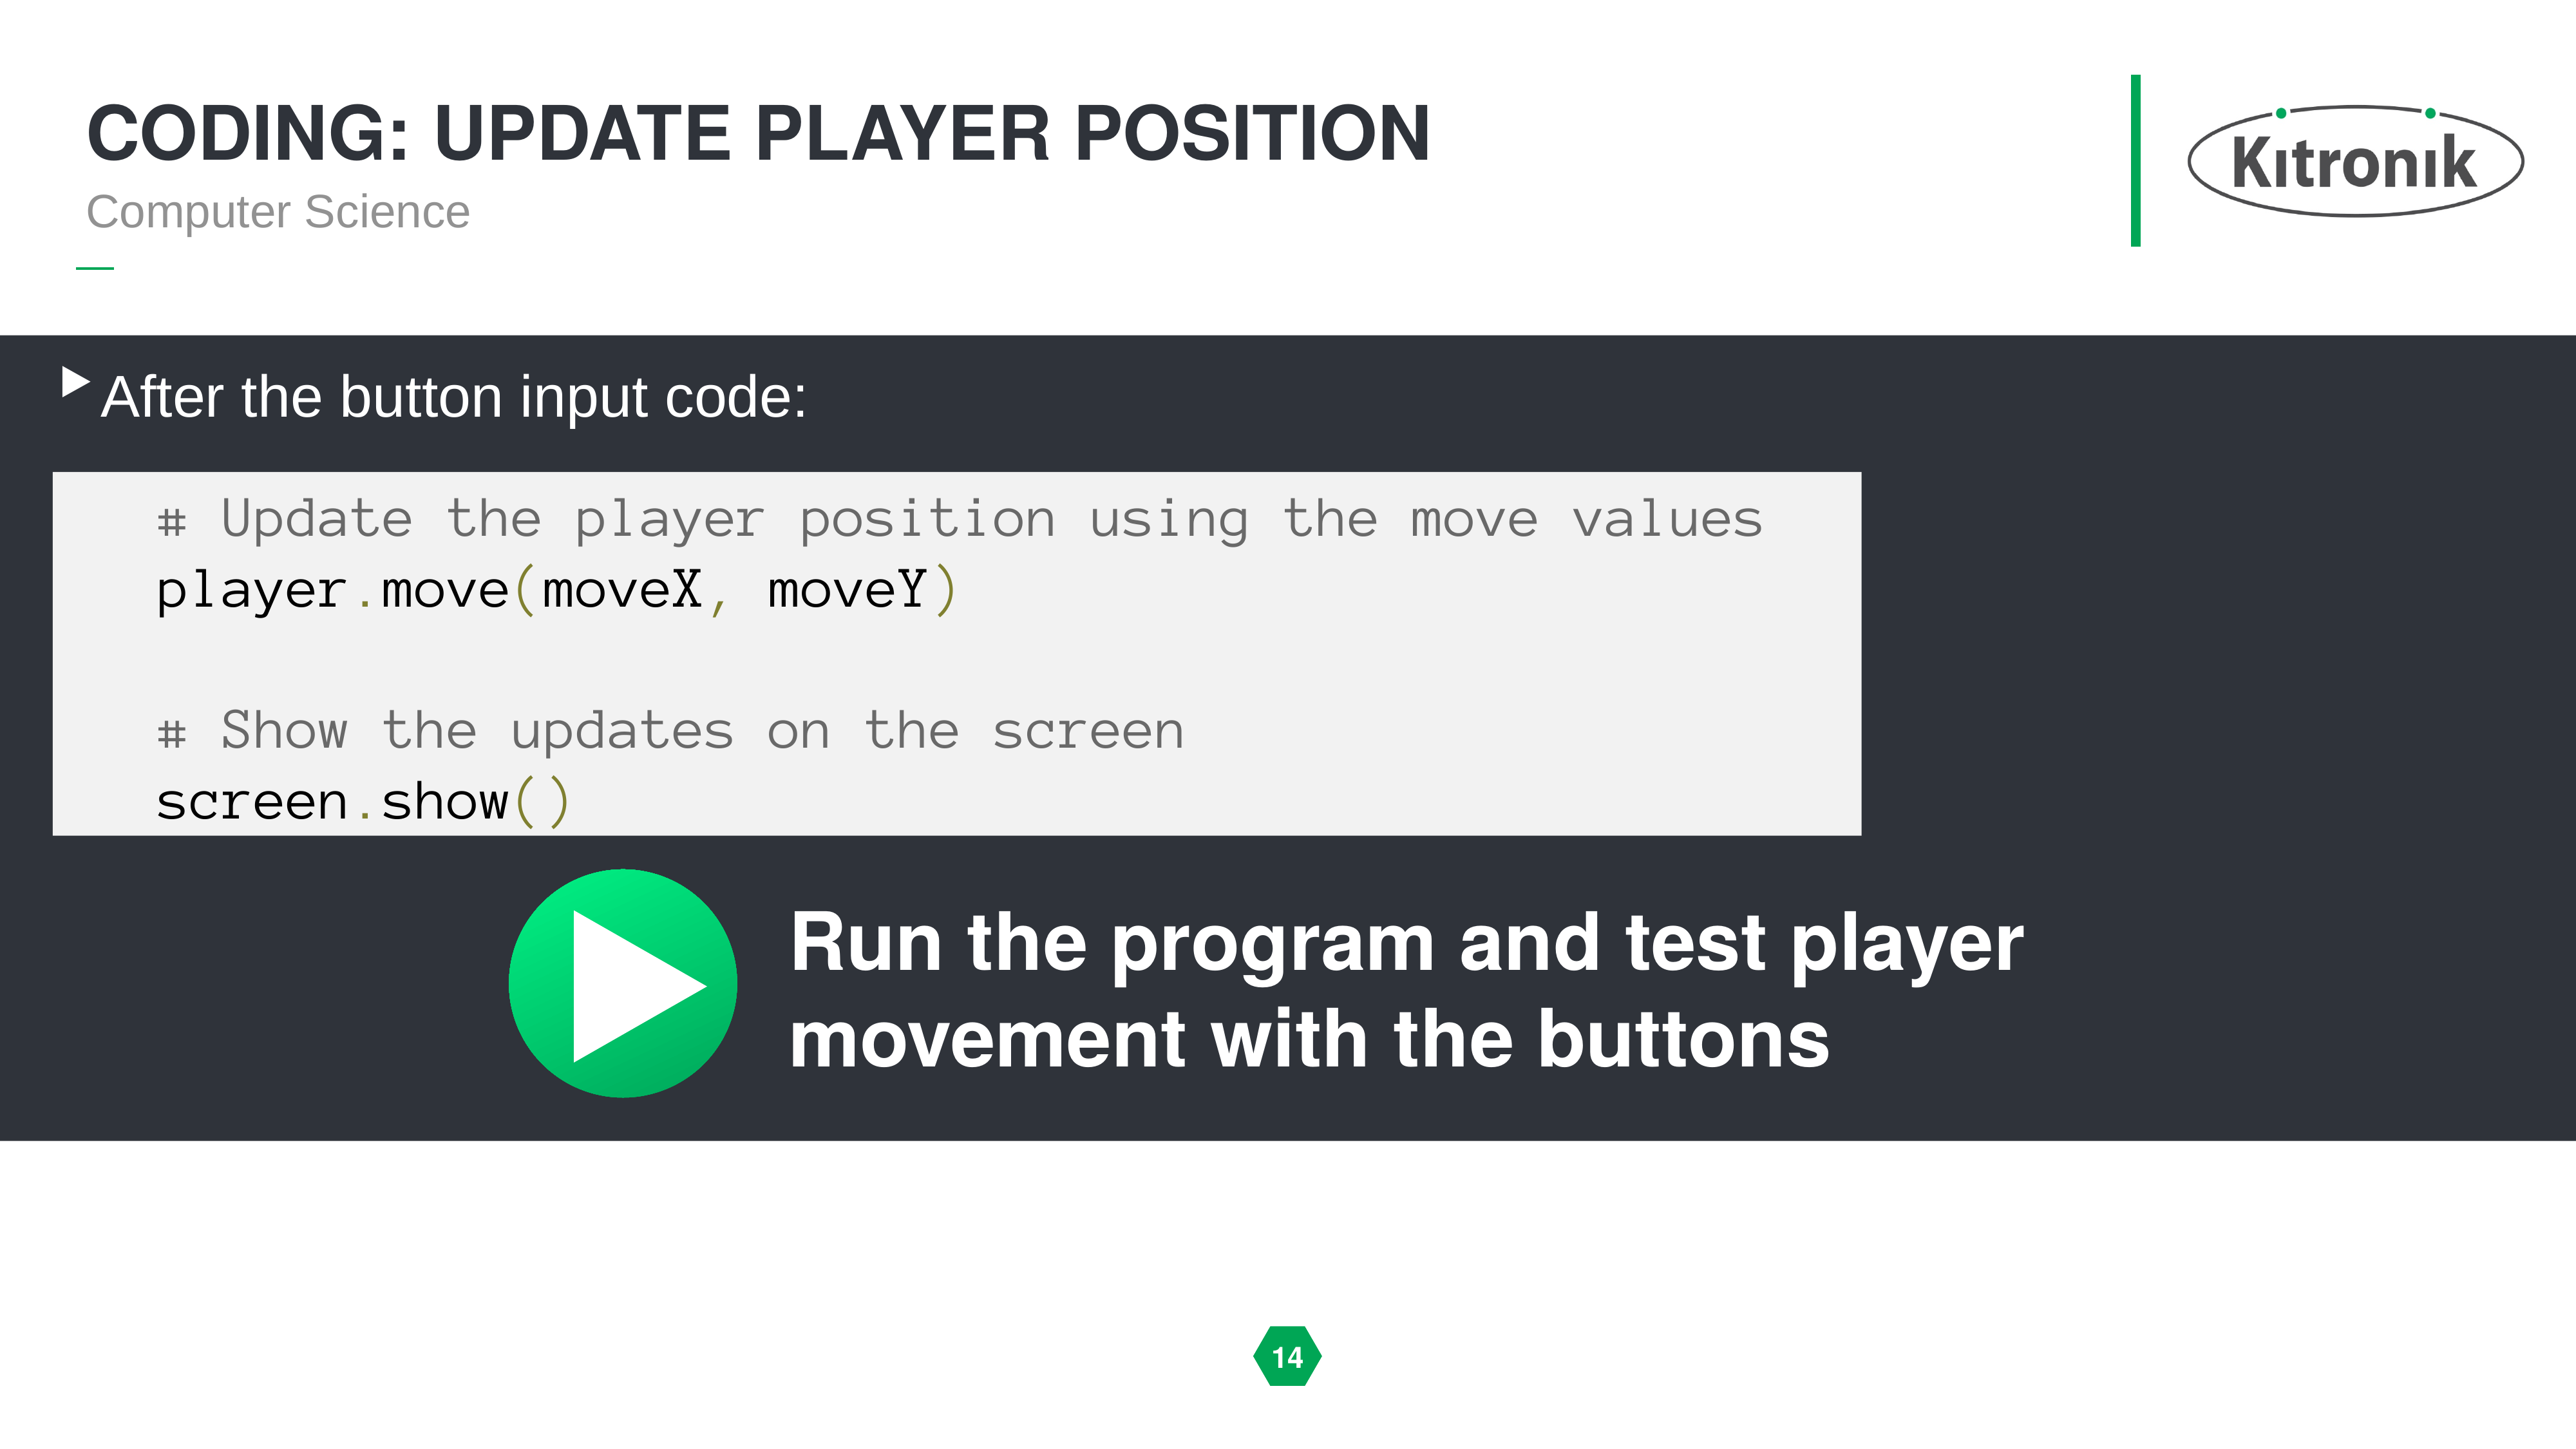

# Coding: update player position
Computer Science

After the button input code:
	# Update the player position using the move values
	player.move(moveX, moveY)

	# Show the updates on the screen
	screen.show()

Run the program and test player movement with the buttons

14